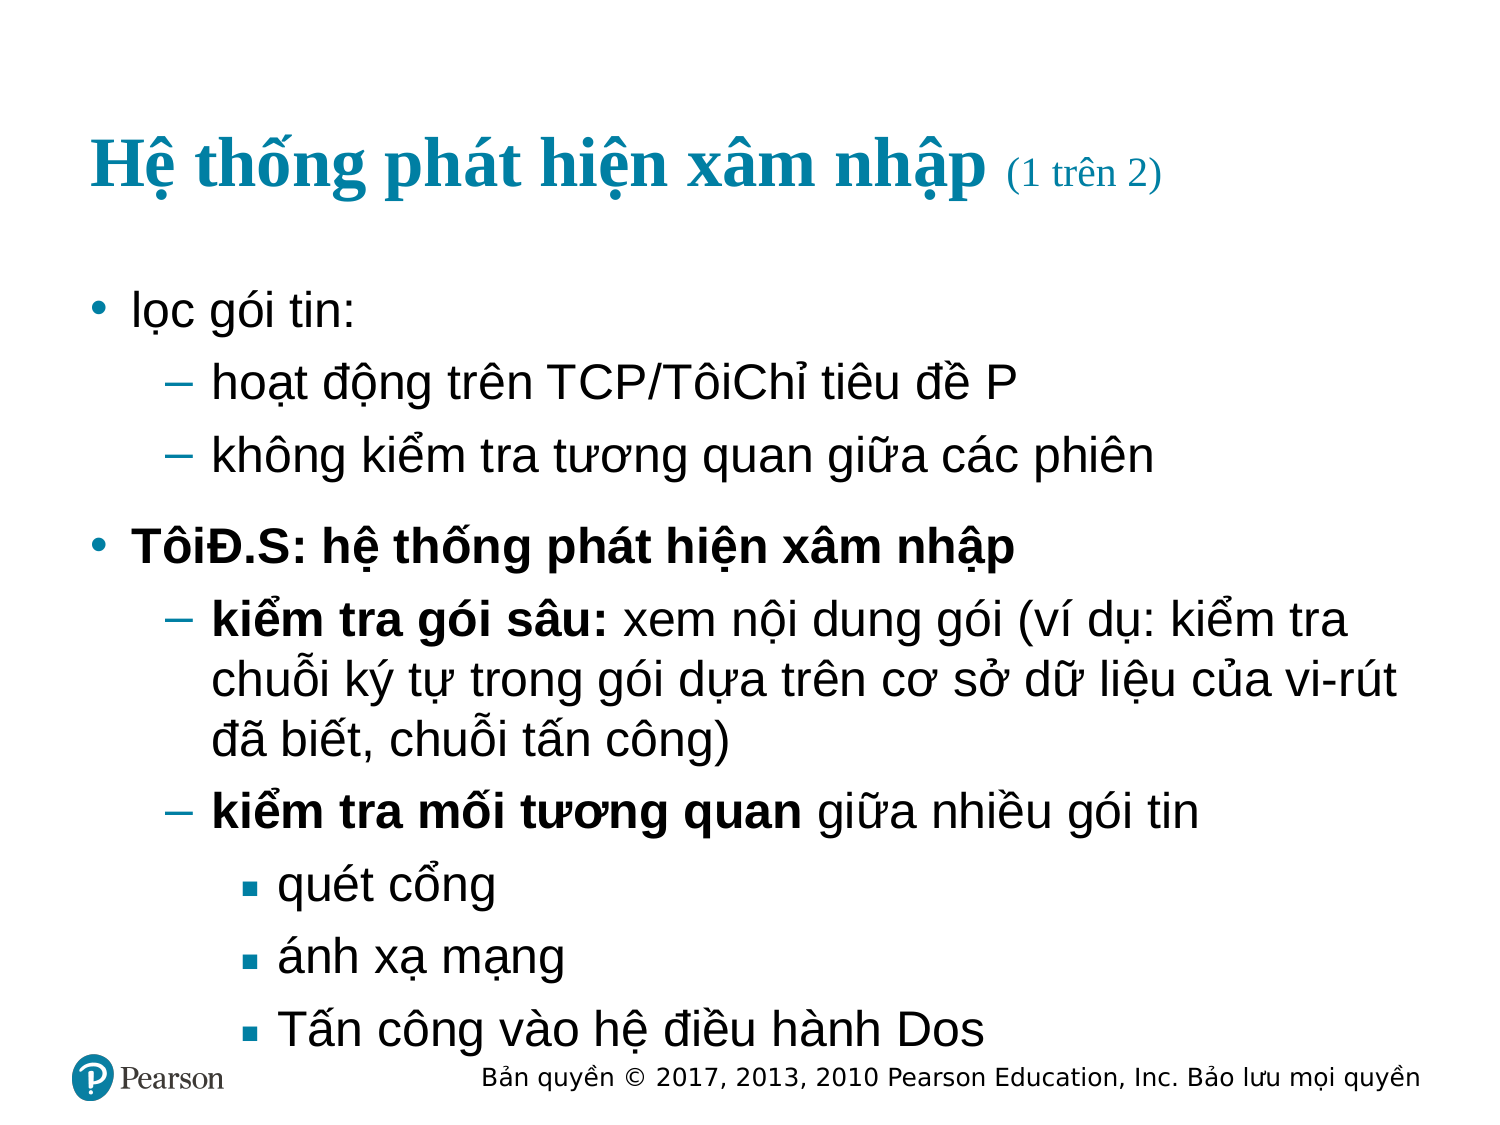

# Hệ thống phát hiện xâm nhập (1 trên 2)
lọc gói tin:
hoạt động trên T C P / Tôi Chỉ tiêu đề P
không kiểm tra tương quan giữa các phiên
Tôi Đ. S: hệ thống phát hiện xâm nhập
kiểm tra gói sâu: xem nội dung gói (ví dụ: kiểm tra chuỗi ký tự trong gói dựa trên cơ sở dữ liệu của vi-rút đã biết, chuỗi tấn công)
kiểm tra mối tương quan giữa nhiều gói tin
quét cổng
ánh xạ mạng
Tấn công vào hệ điều hành Dos